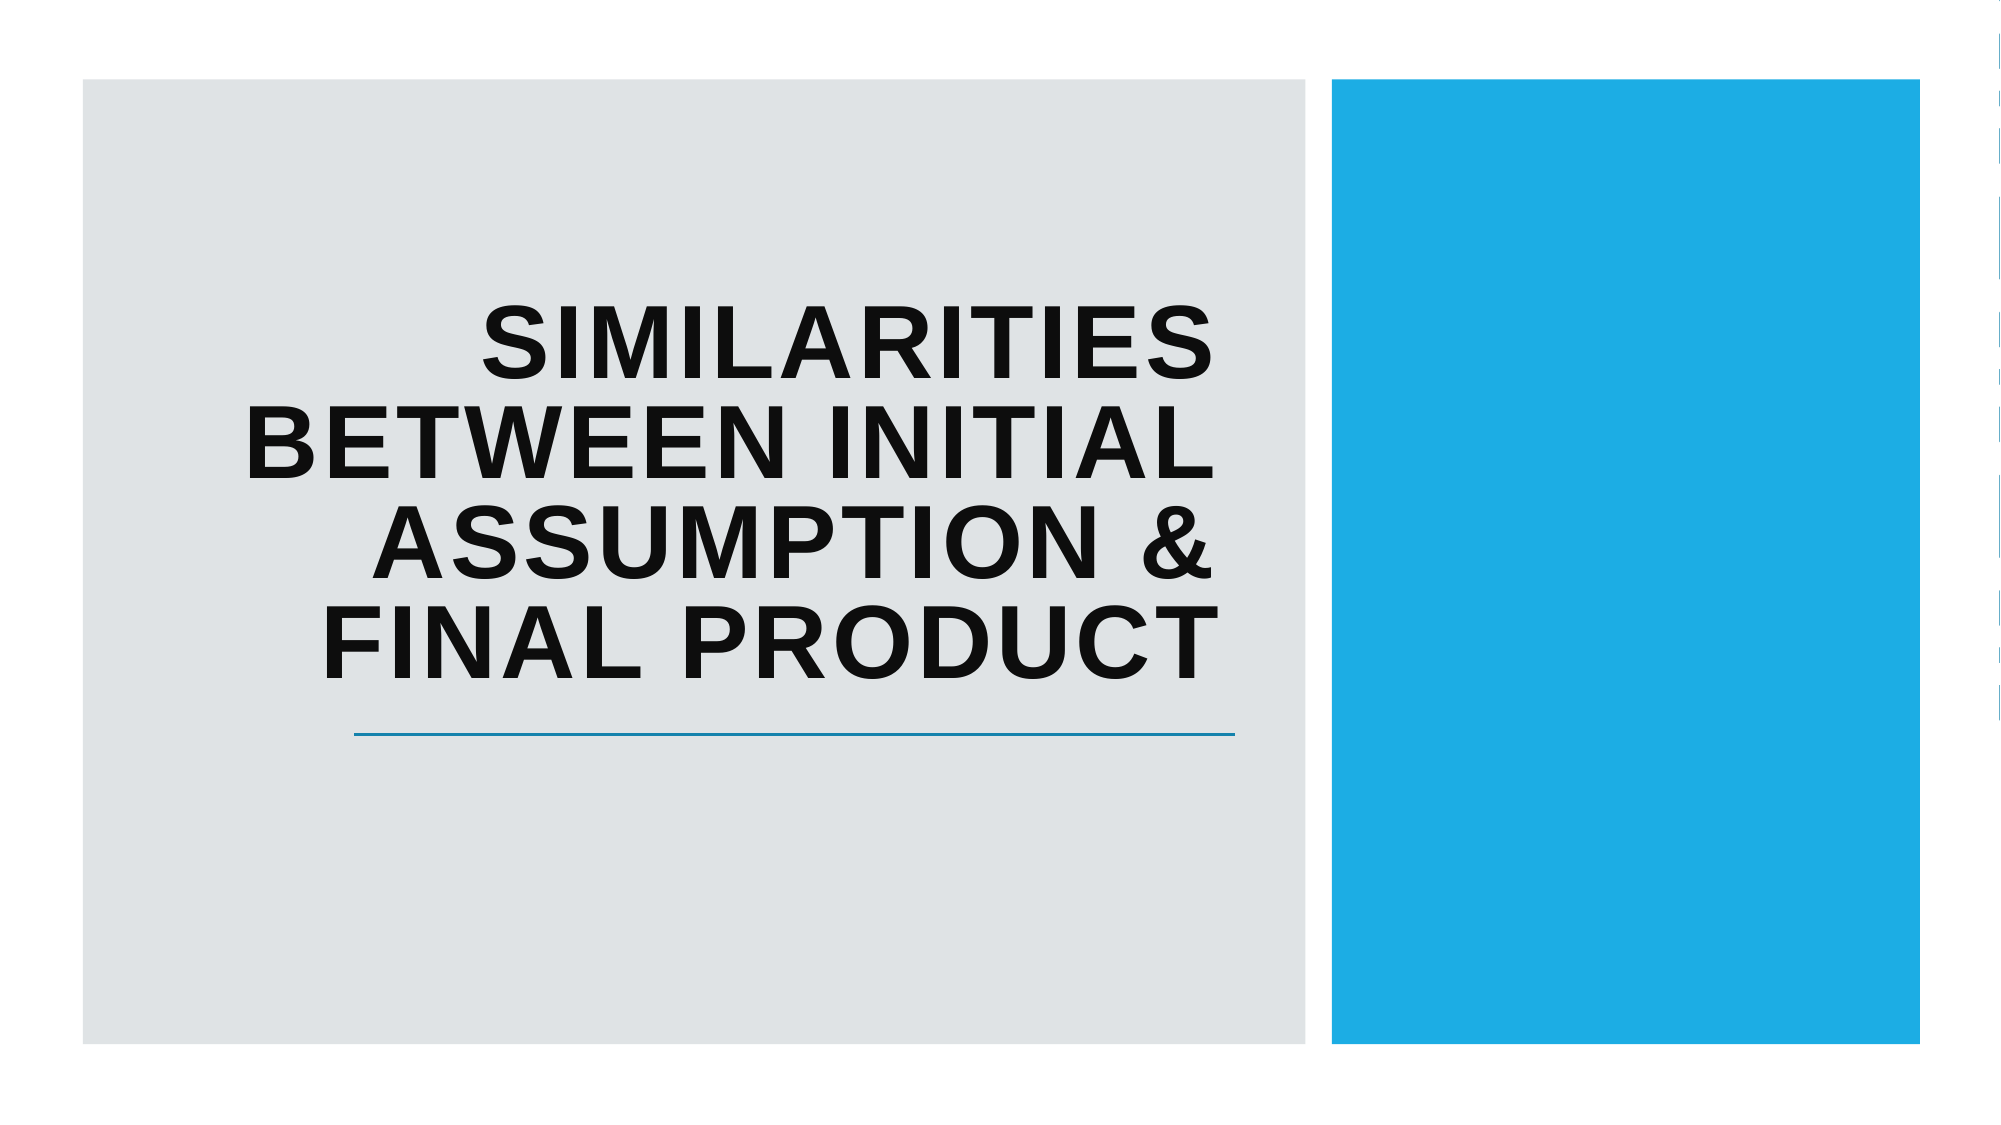

# Similarities between initial assumption & final product